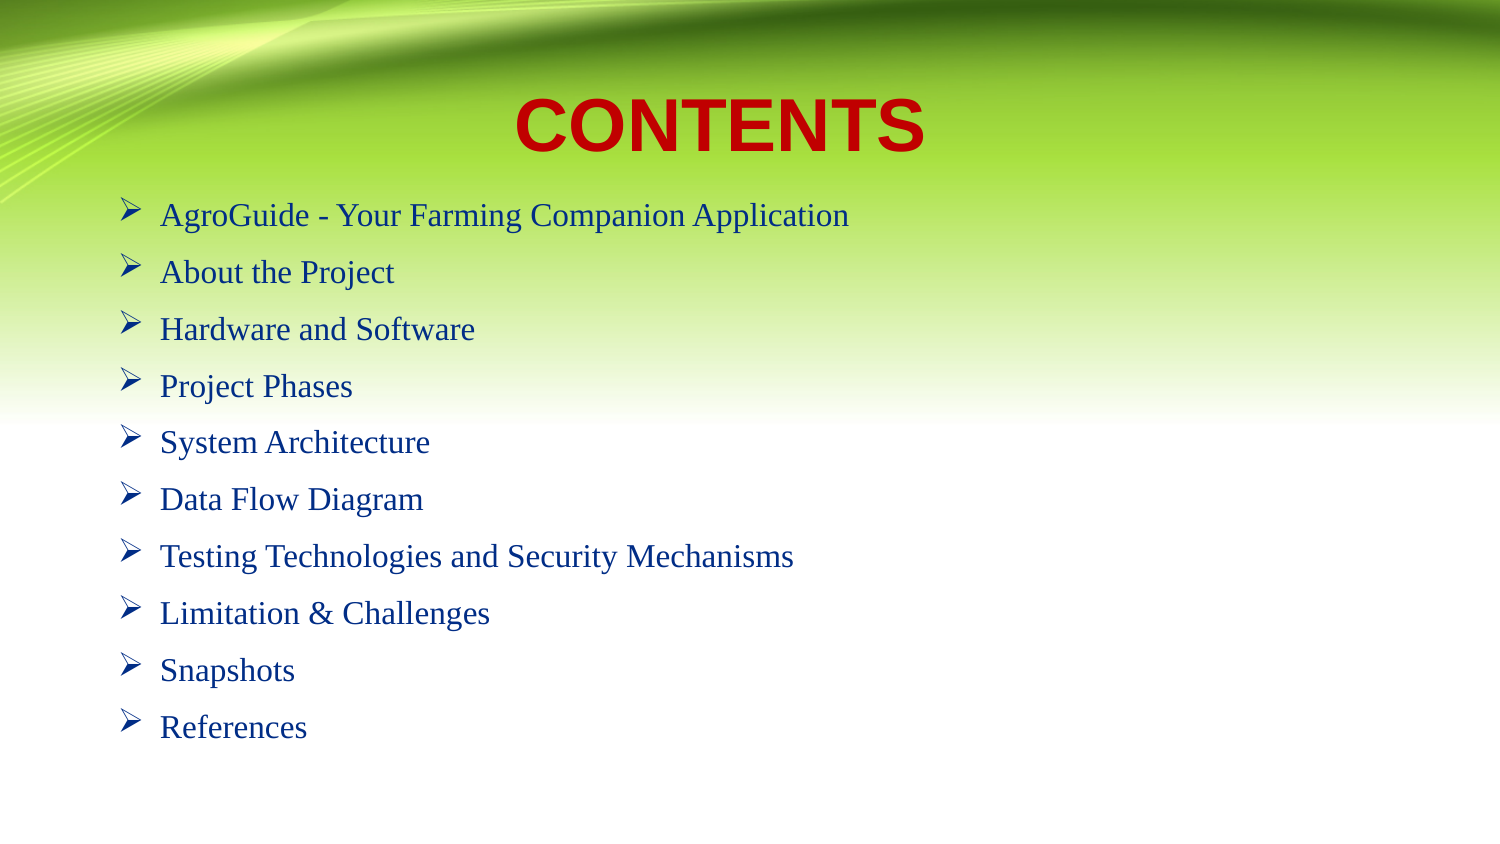

# CONTENTS
AgroGuide - Your Farming Companion Application
About the Project
Hardware and Software
Project Phases
System Architecture
Data Flow Diagram
Testing Technologies and Security Mechanisms
Limitation & Challenges
Snapshots
References